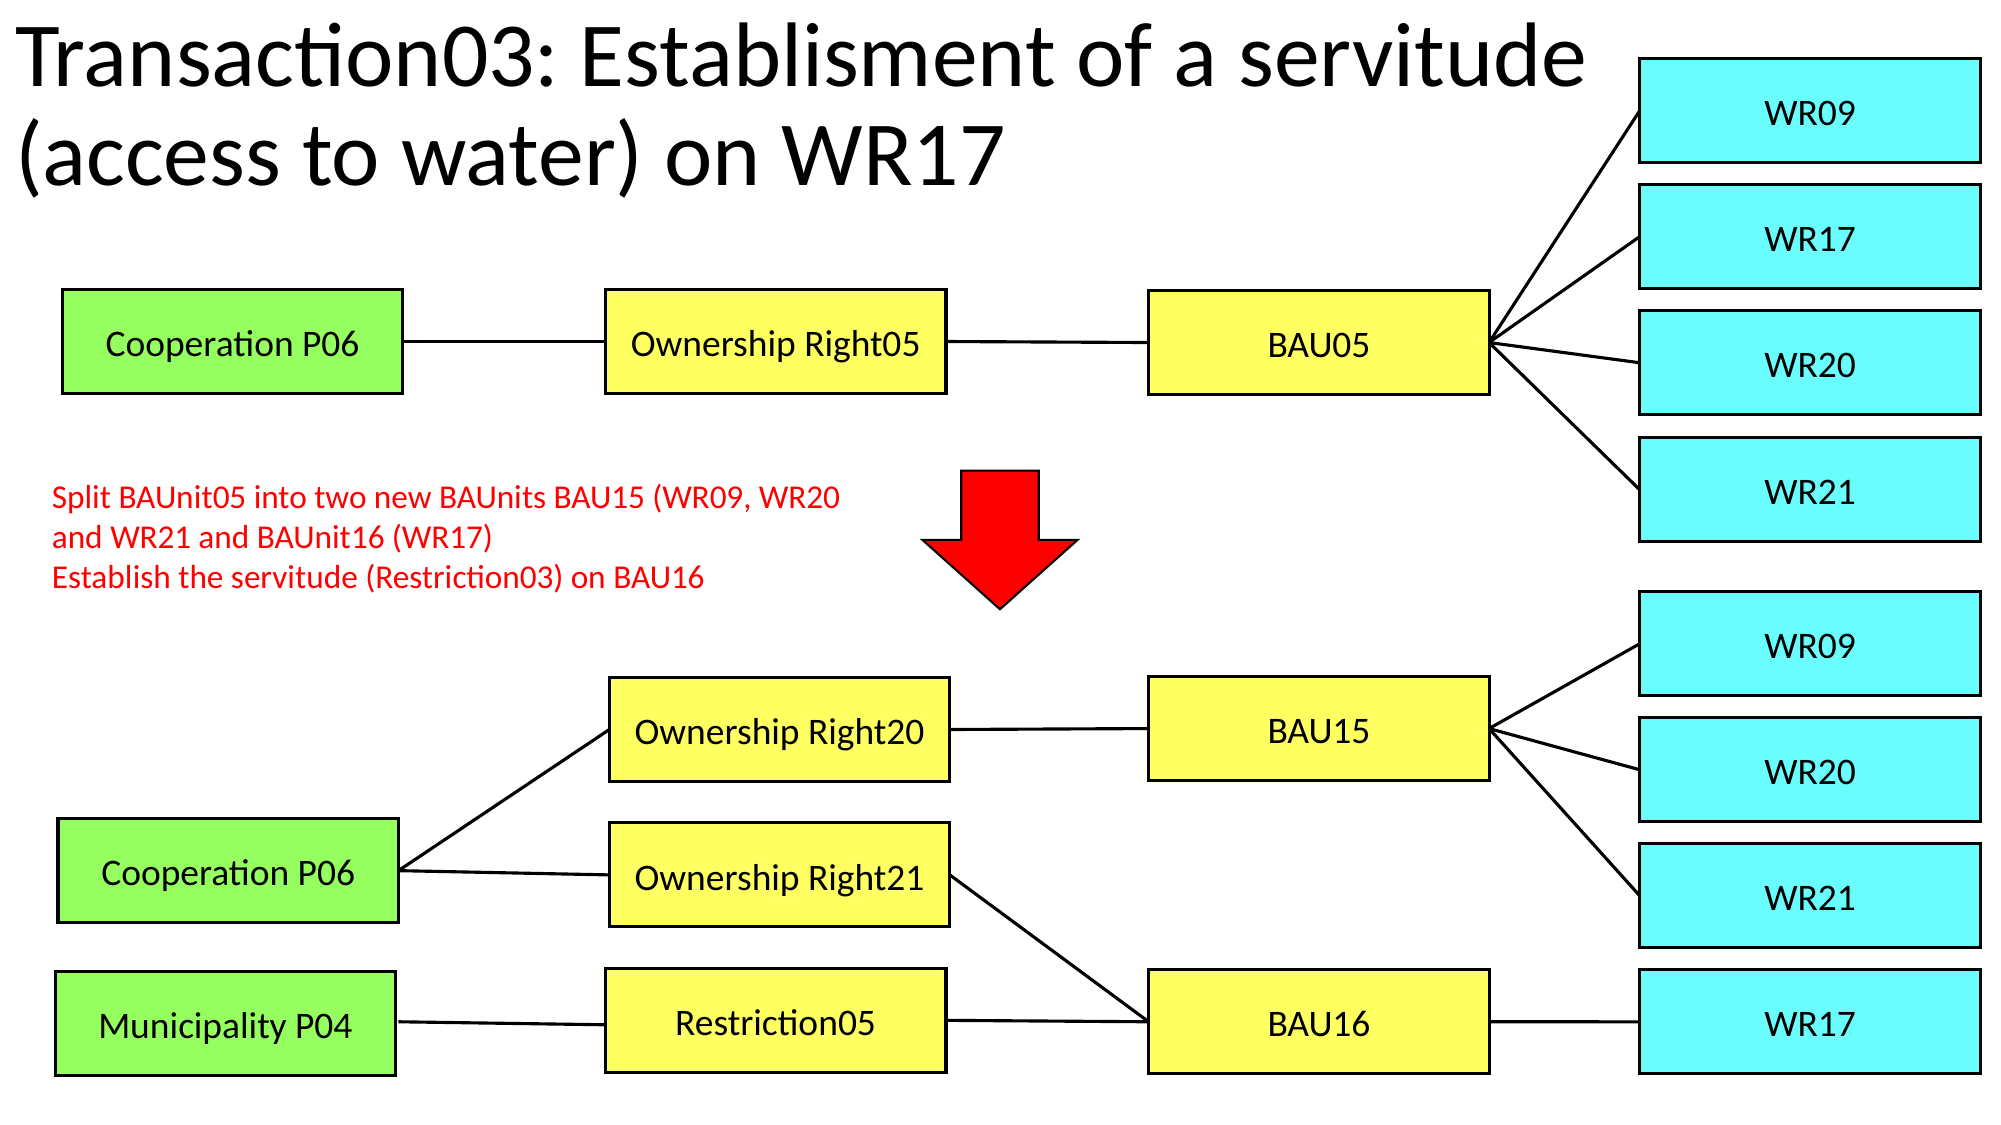

# Transaction03: Establisment of a servitude (access to water) on WR17
WR09
WR17
Cooperation P06
Ownership Right05
BAU05
WR20
WR21
Split BAUnit05 into two new BAUnits BAU15 (WR09, WR20 and WR21 and BAUnit16 (WR17)
Establish the servitude (Restriction03) on BAU16

WR09
BAU15
Ownership Right20
WR20
Cooperation P06
Ownership Right21
WR21
Restriction05
BAU16
WR17
Municipality P04